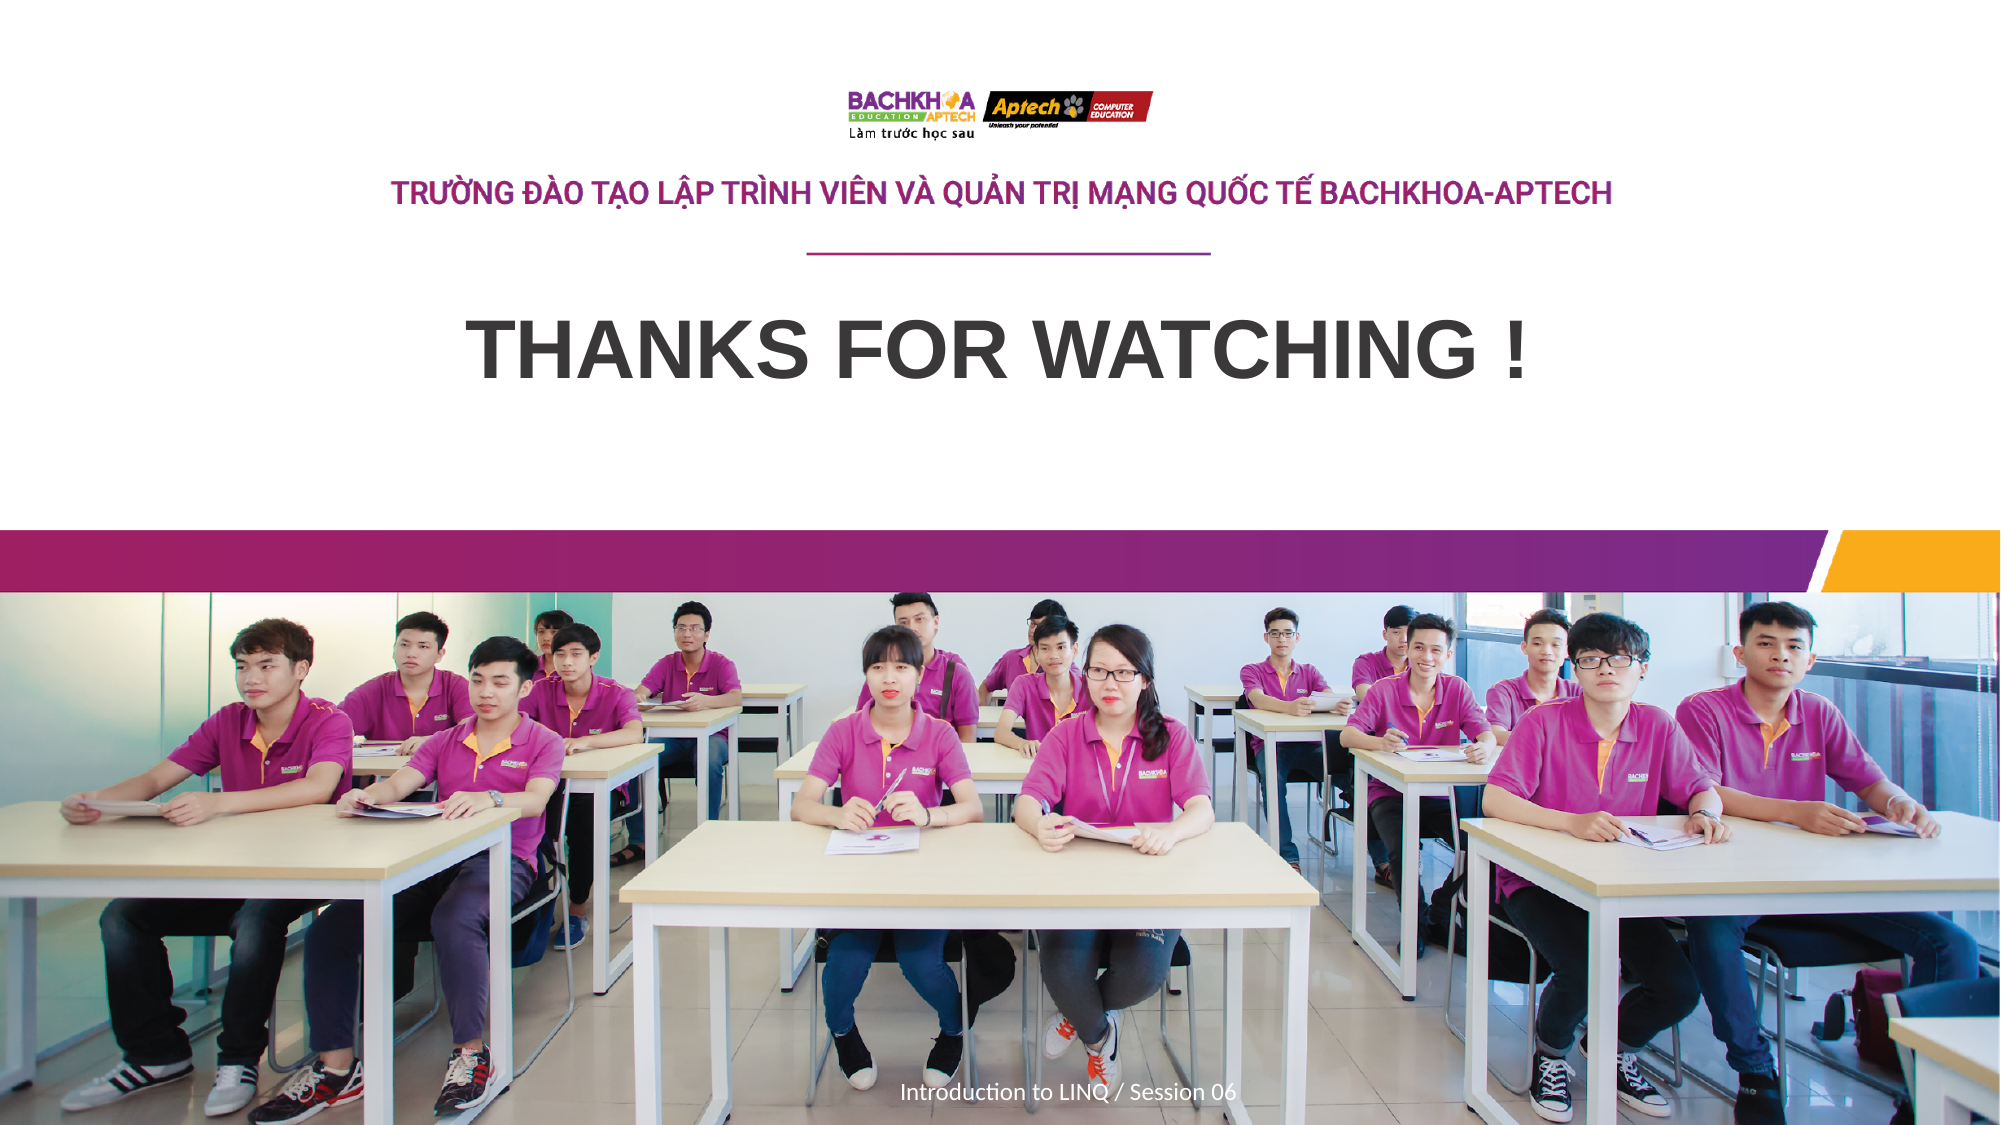

THANKS FOR WATCHING !
Introduction to LINQ / Session 06